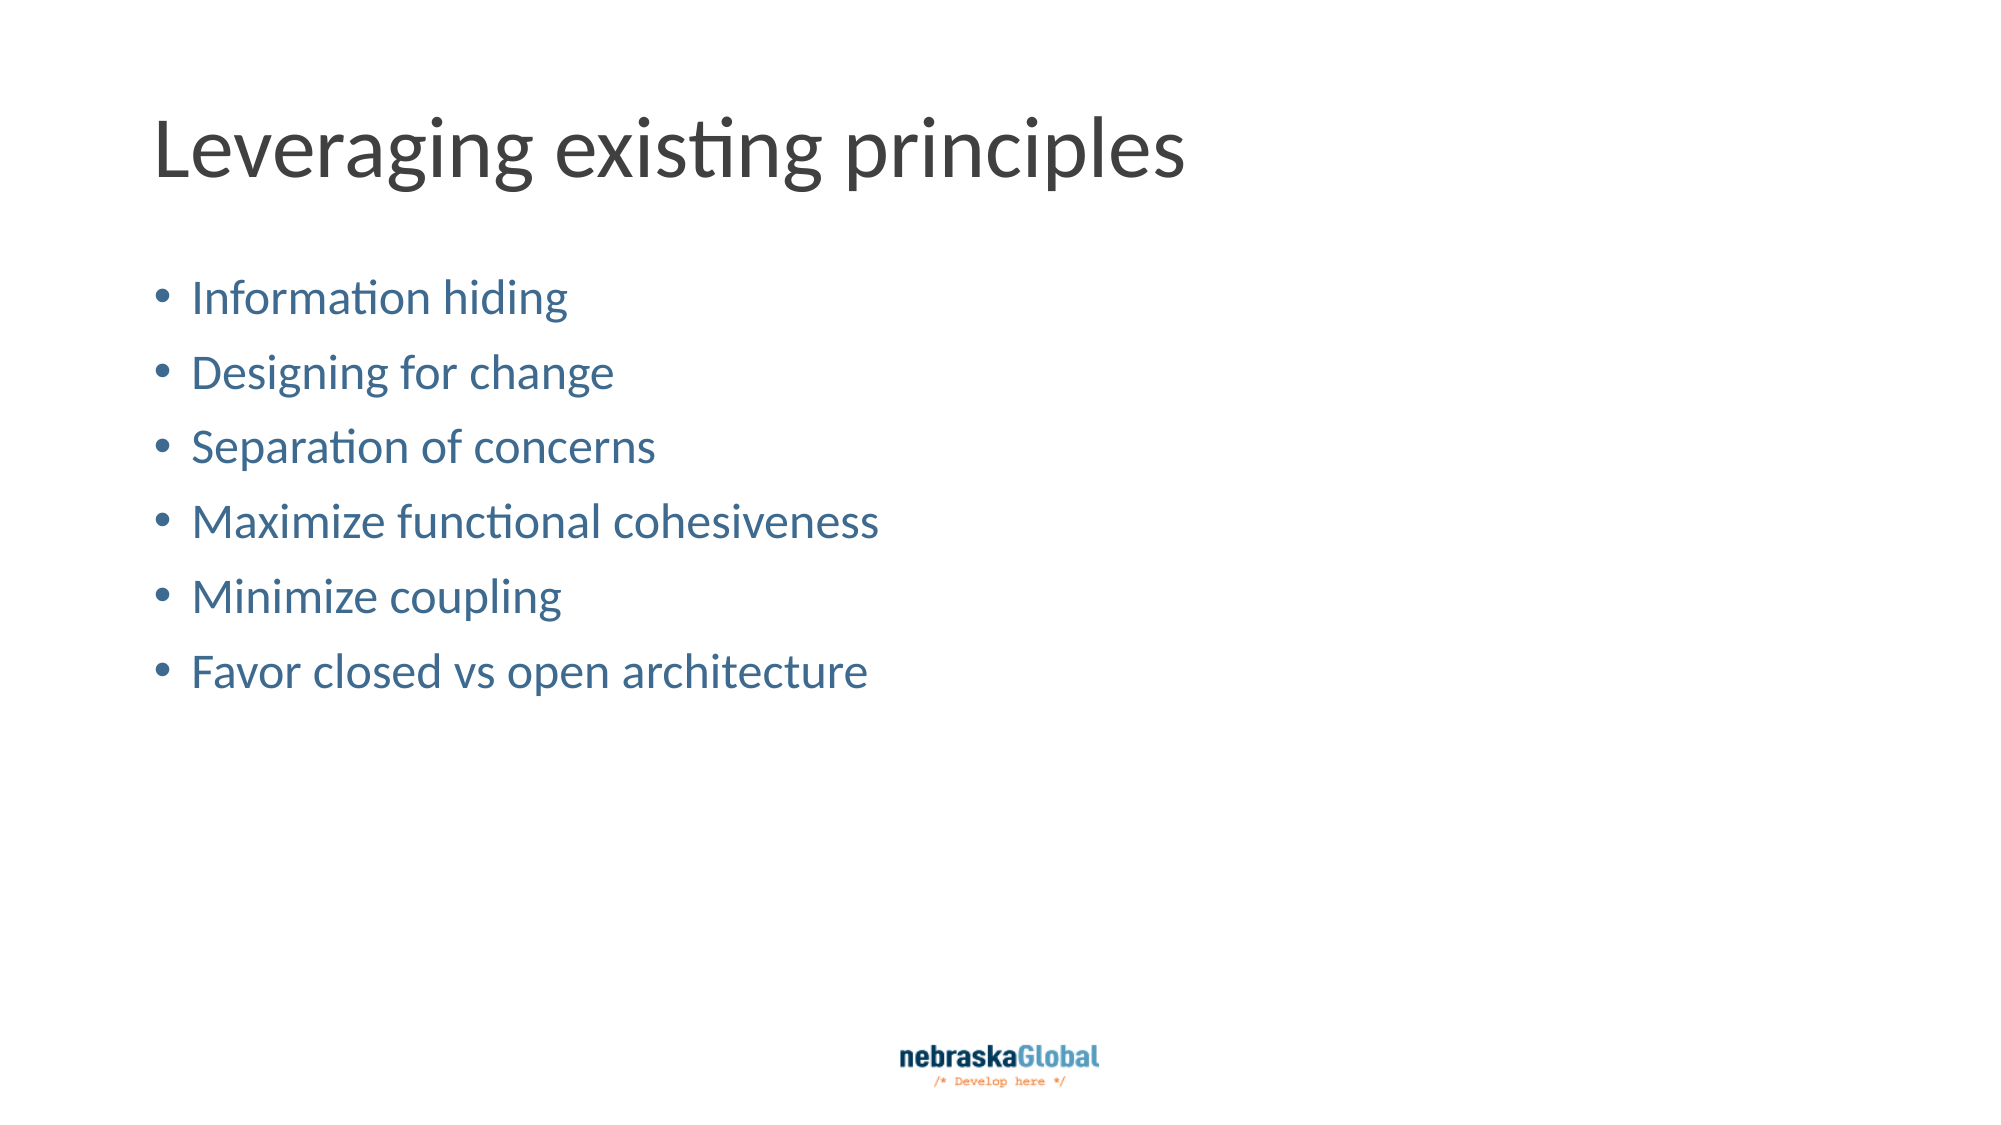

# Leveraging existing principles
Information hiding
Designing for change
Separation of concerns
Maximize functional cohesiveness
Minimize coupling
Favor closed vs open architecture